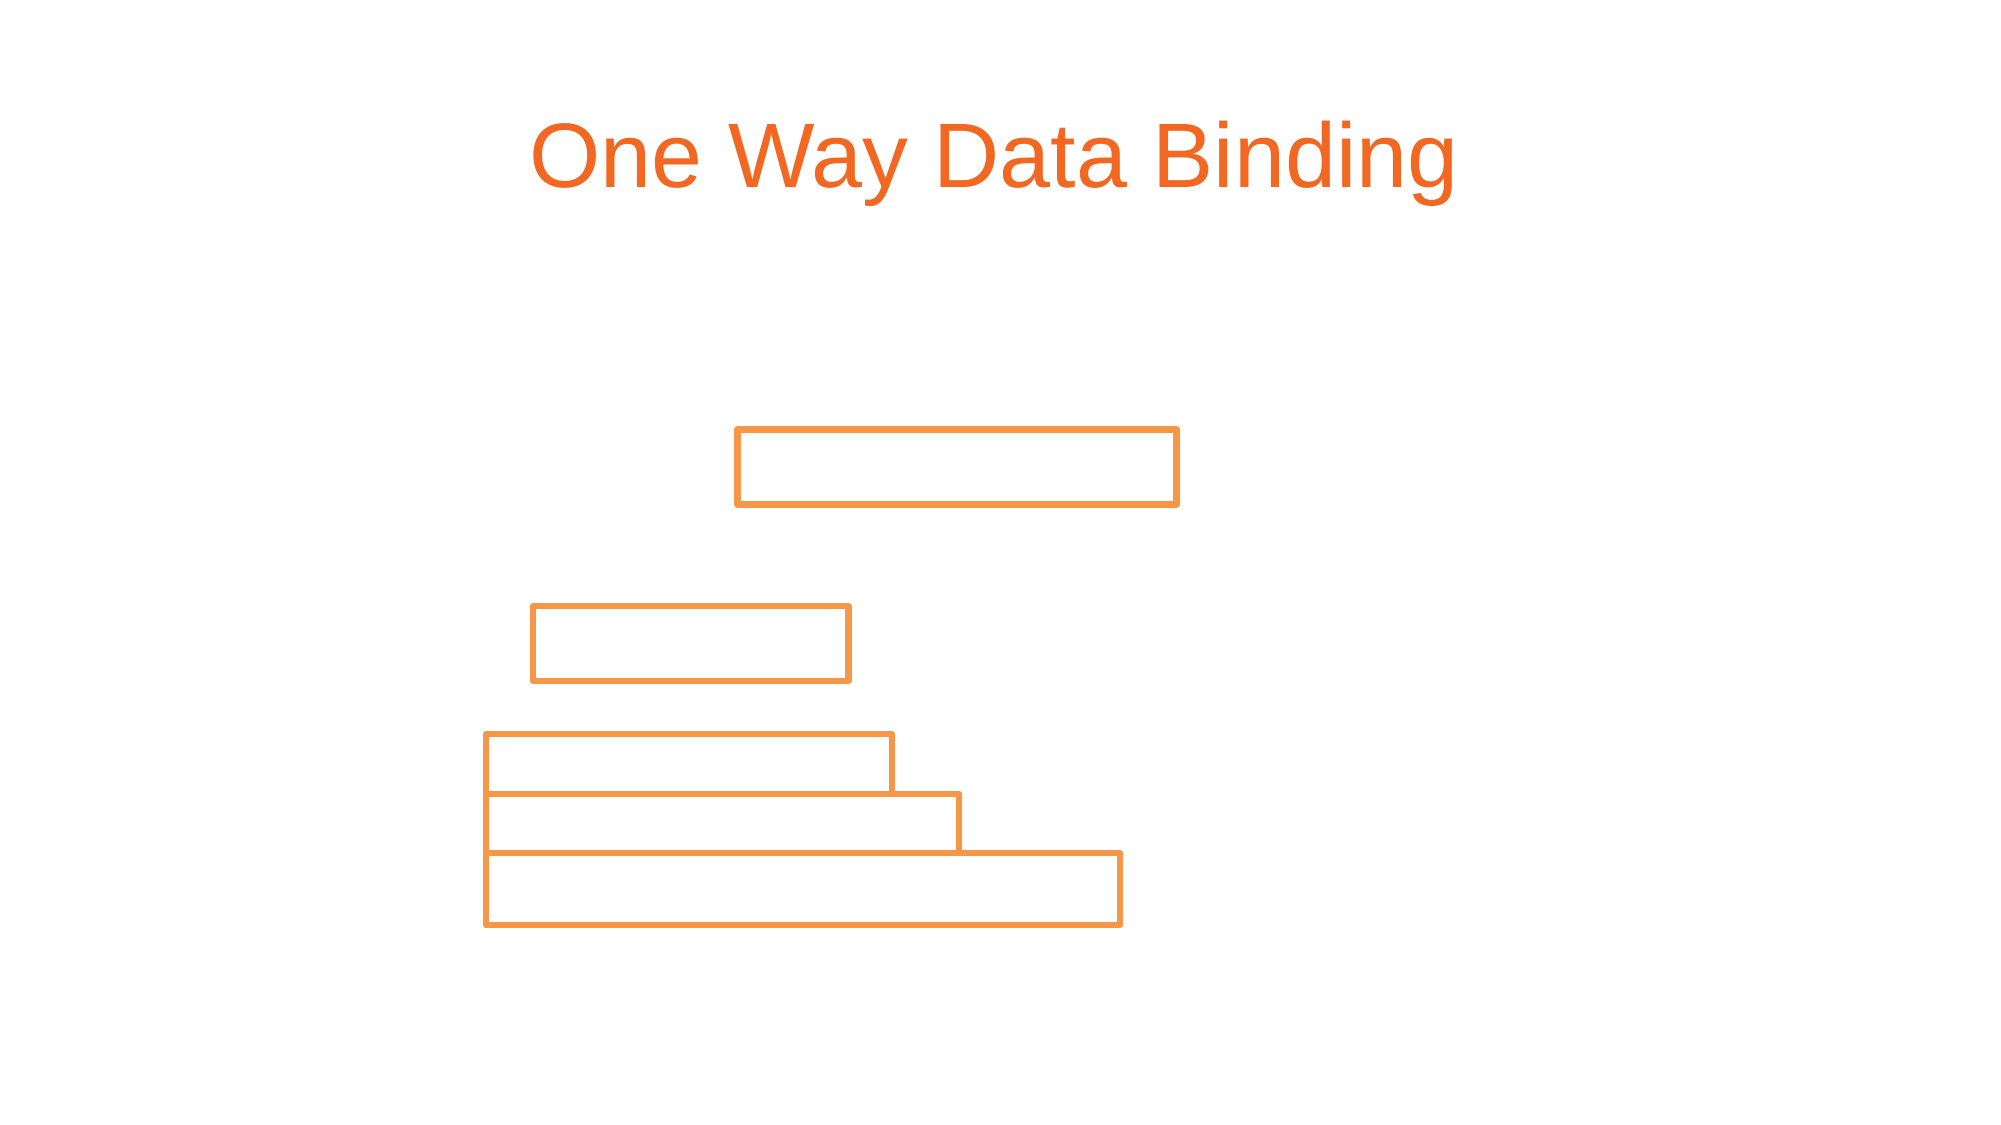

# One Way Data Binding
<tr ng-repeat="movie in movies | orderBy:'title' ">
    <td>
        <img ng-show="showImage"
                ng-src="{{movie.imageurl}}"  />
    </td>
    <td>
        <a>{{movie.title}}</a>
    </td>
    <td>{{movie.director}}</td>
    <td>{{movie.date | date}}</td>
    <td>{{movie.mpaa | uppercase}}</td>
</tr>